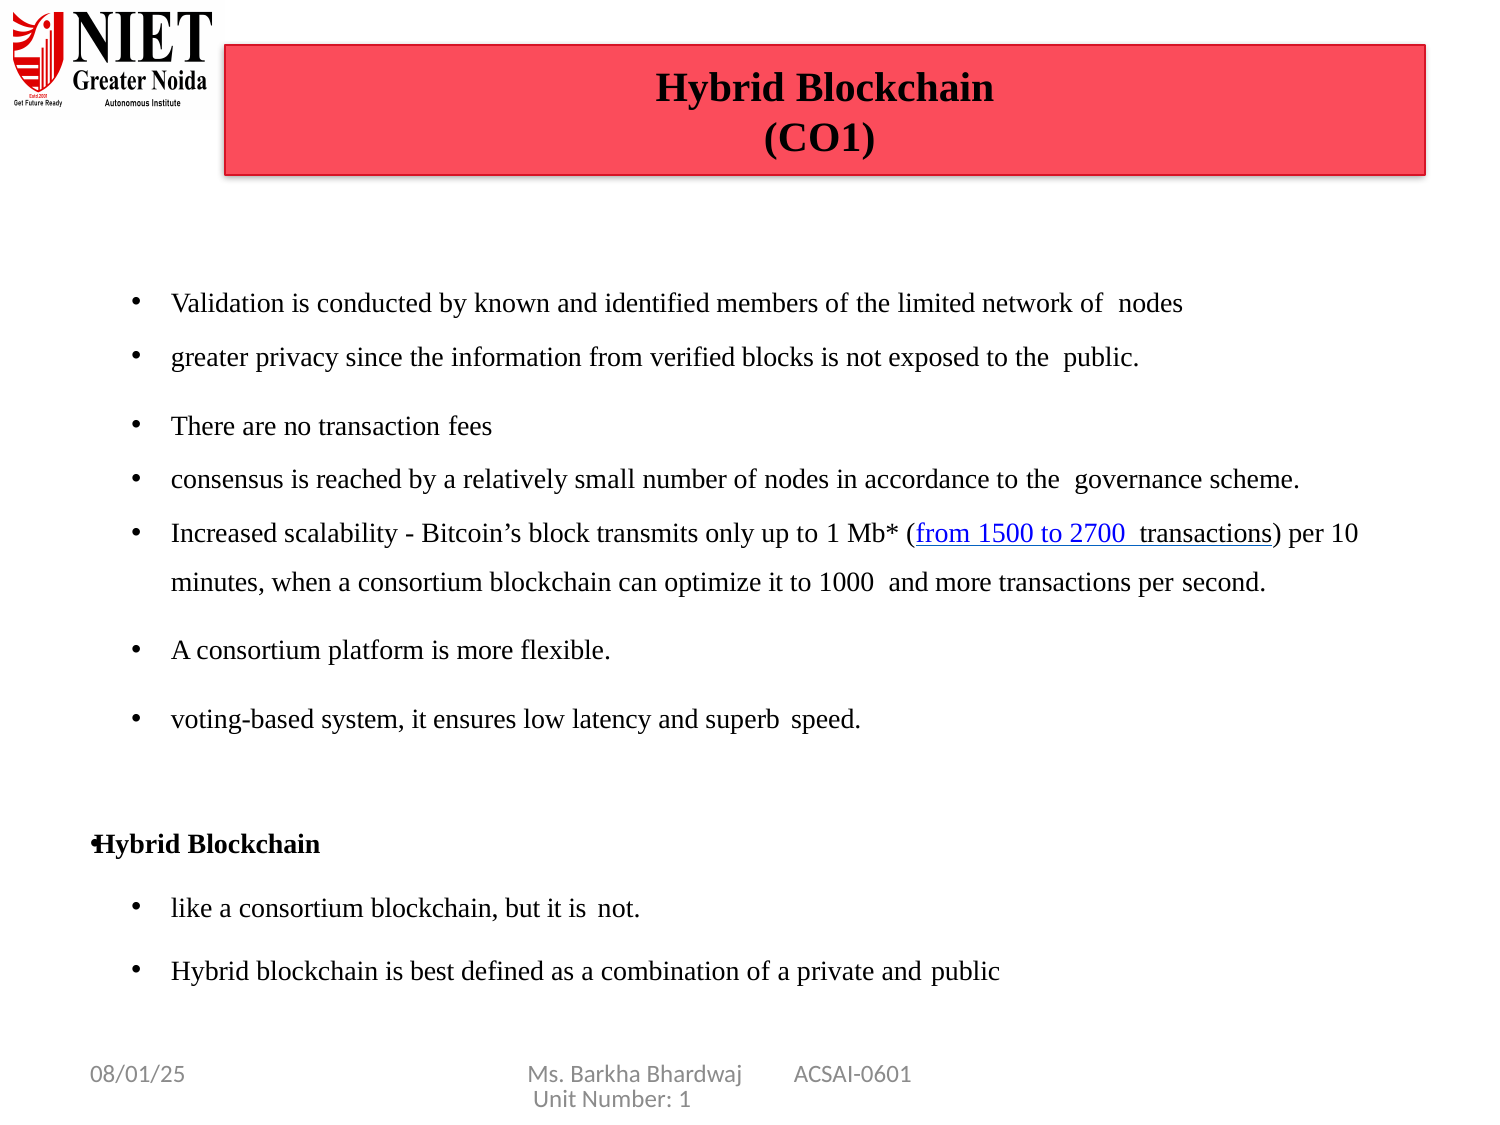

# Hybrid Blockchain (CO1)
Validation is conducted by known and identified members of the limited network of  nodes
greater privacy since the information from verified blocks is not exposed to the  public.

There are no transaction fees
consensus is reached by a relatively small number of nodes in accordance to the  governance scheme.
Increased scalability - Bitcoin’s block transmits only up to 1 Mb* (from 1500 to 2700  transactions) per 10 minutes, when a consortium blockchain can optimize it to 1000  and more transactions per second.

A consortium platform is more flexible.

voting-based system, it ensures low latency and superb speed.

Hybrid Blockchain

like a consortium blockchain, but it is not.

Hybrid blockchain is best defined as a combination of a private and public

08/01/25
Ms. Barkha Bhardwaj         ACSAI-0601           Unit Number: 1